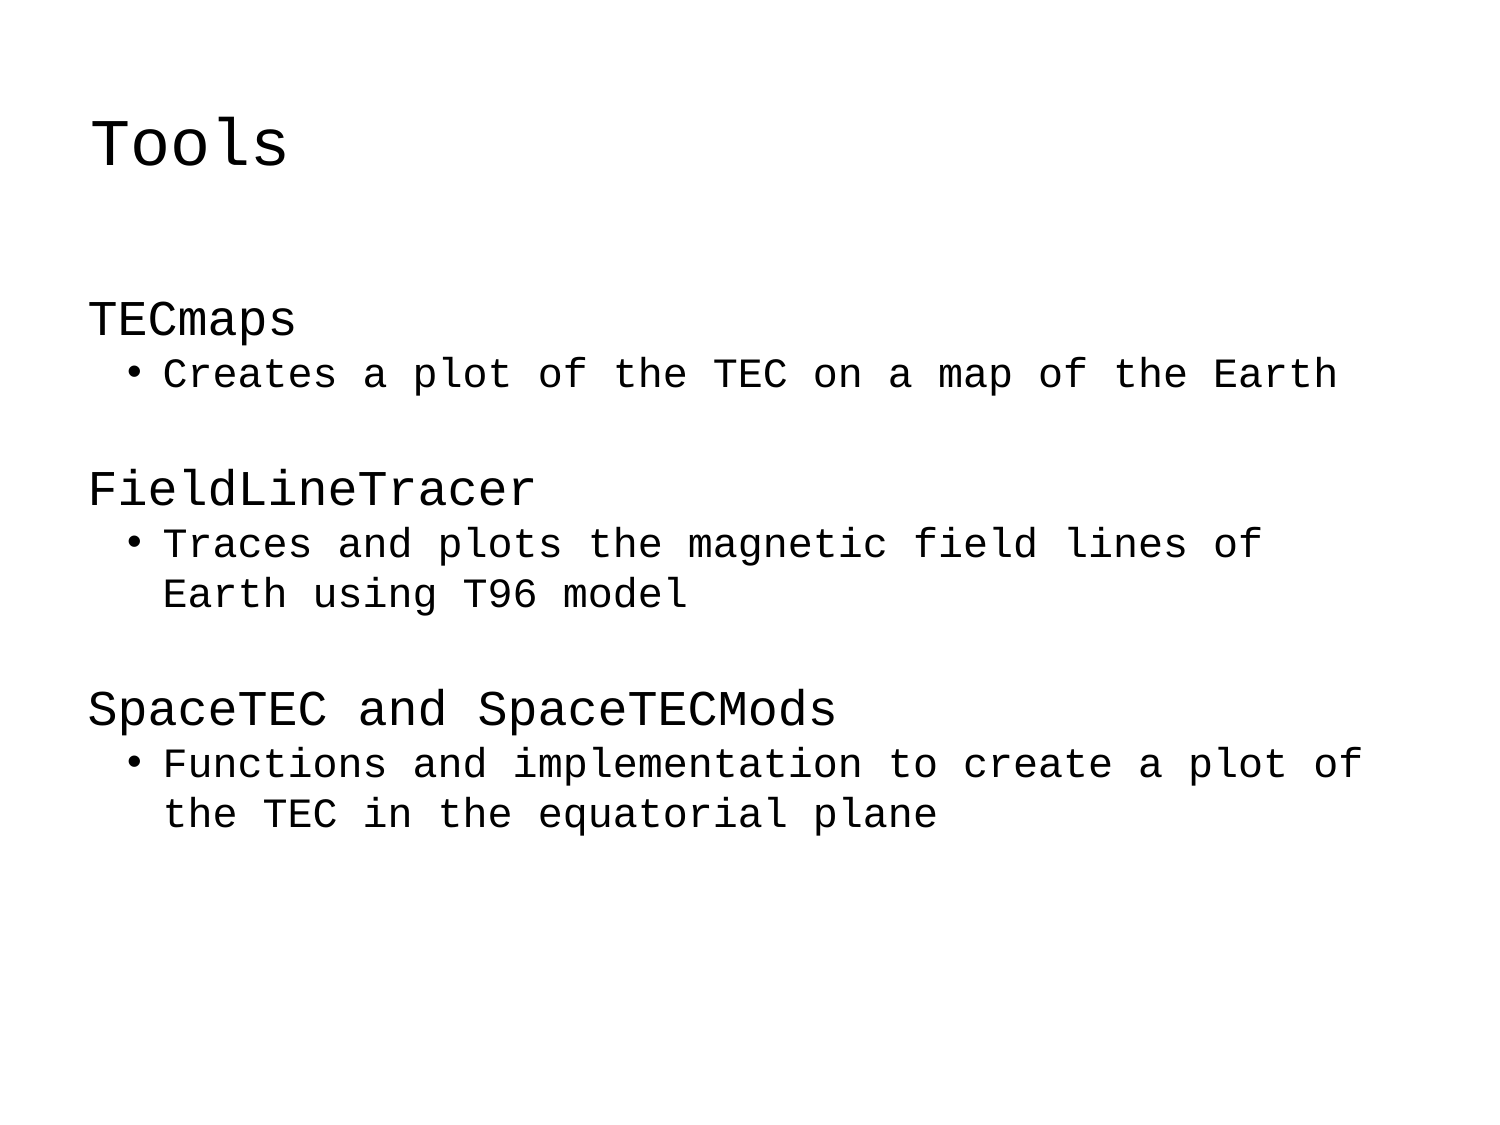

# Tools
TECmaps
Creates a plot of the TEC on a map of the Earth

FieldLineTracer
Traces and plots the magnetic field lines of Earth using T96 model

SpaceTEC and SpaceTECMods
Functions and implementation to create a plot of the TEC in the equatorial plane